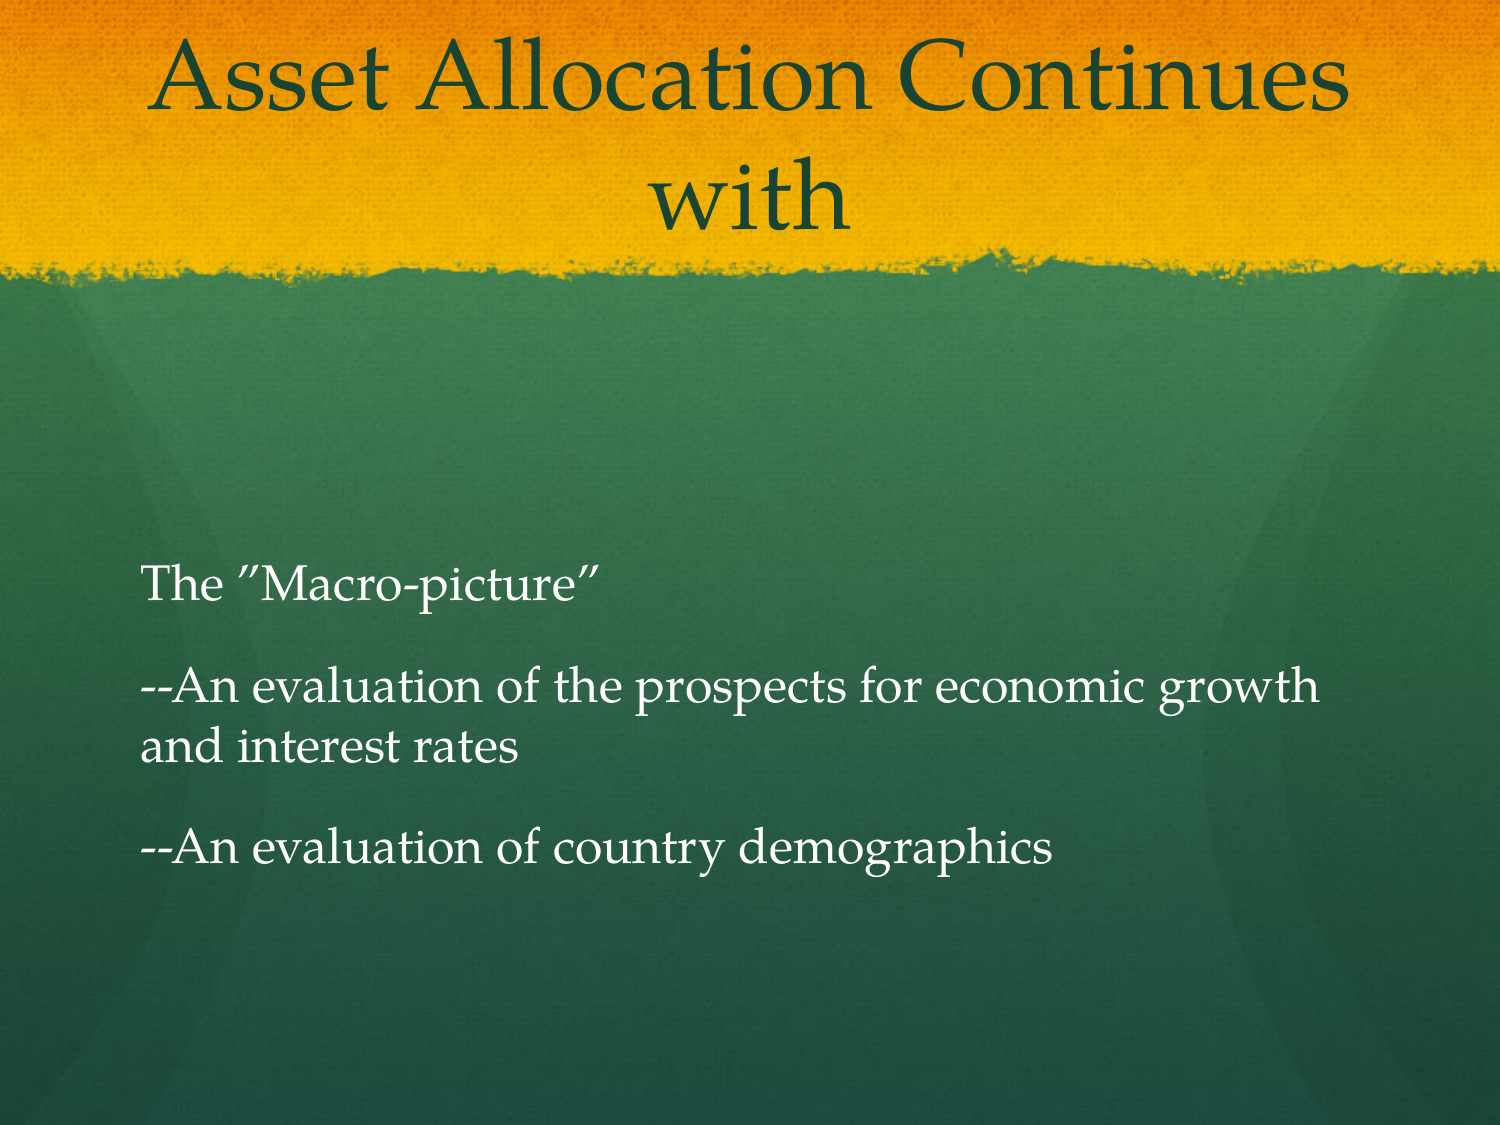

# Asset Allocation Continues with

The ”Macro-picture”
--An evaluation of the prospects for economic growth and interest rates
--An evaluation of country demographics